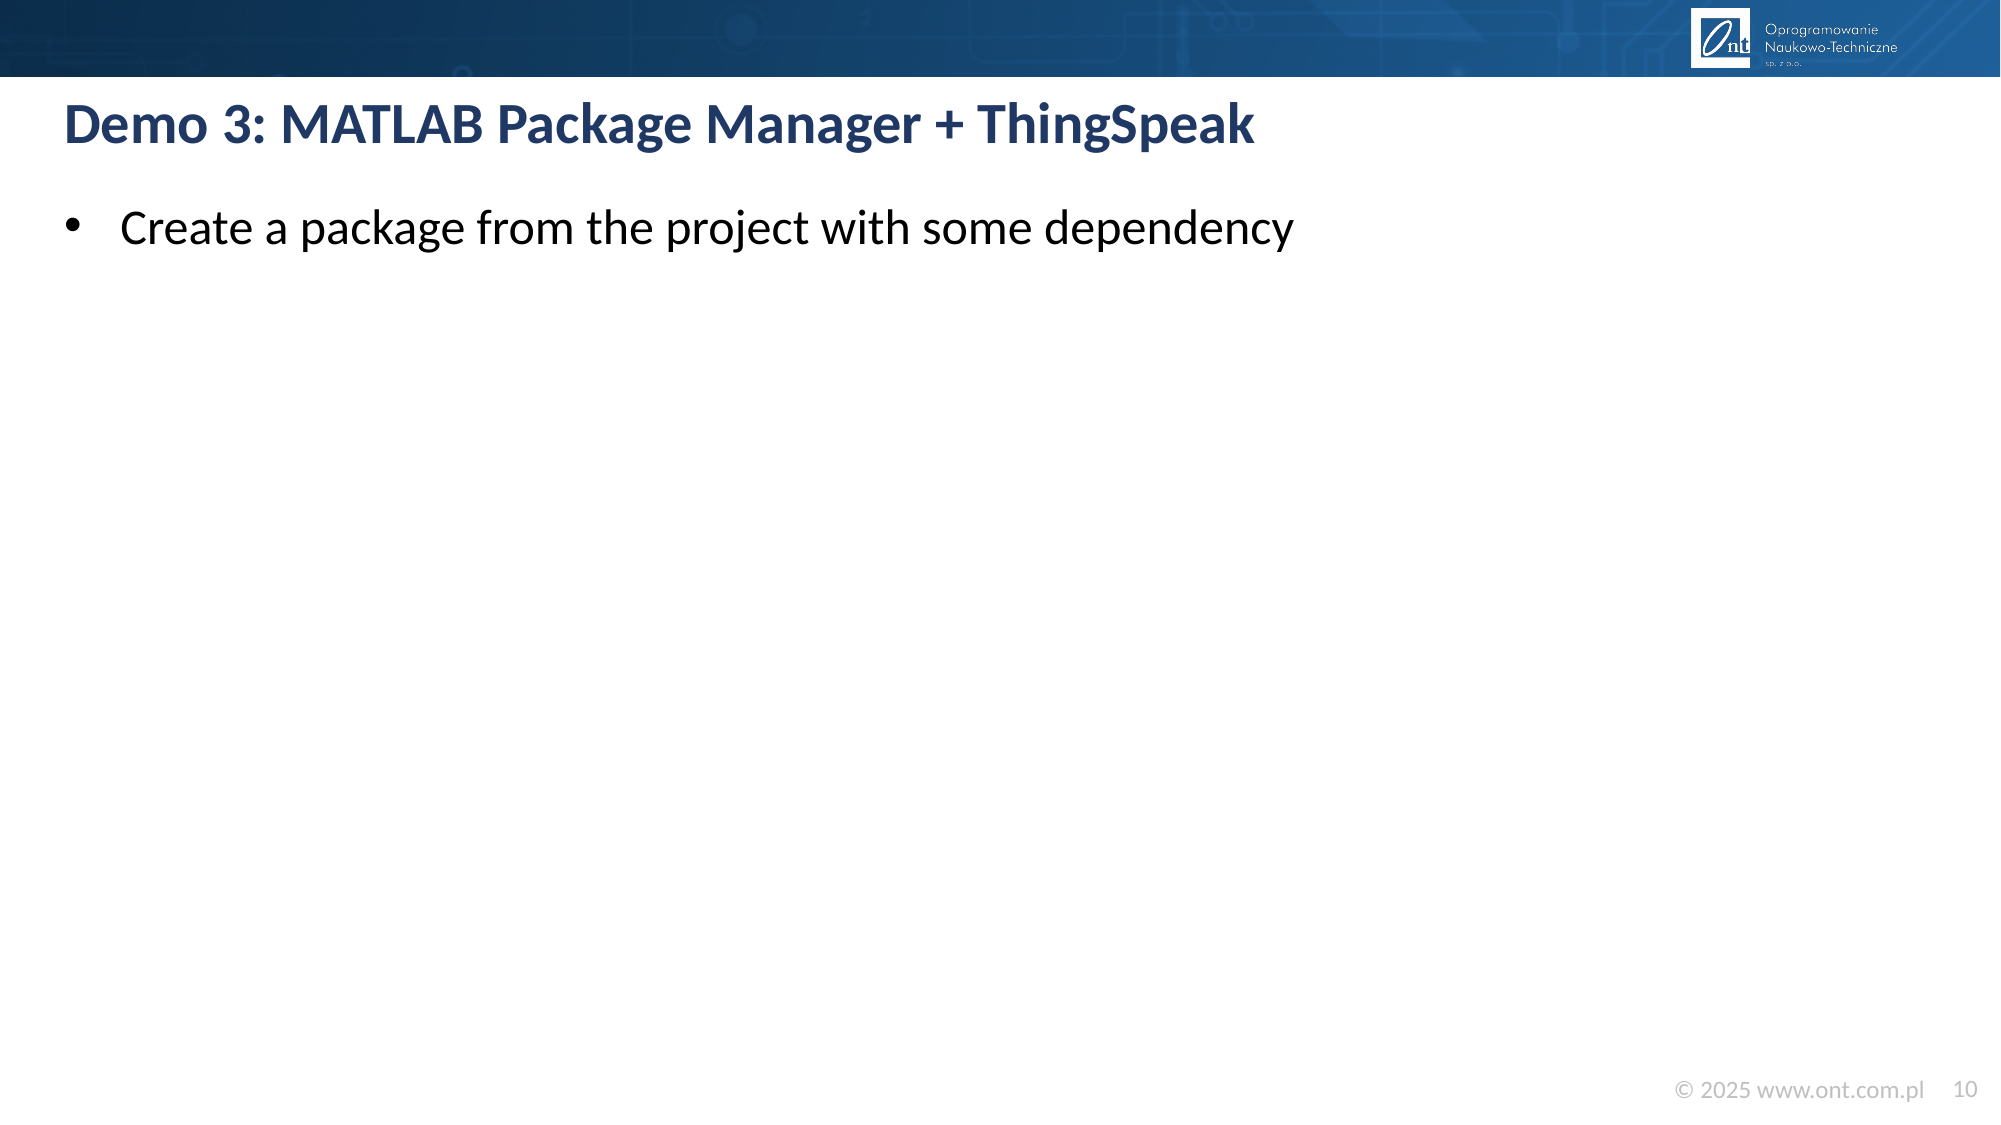

Demo 3: MATLAB Package Manager + ThingSpeak
Create a package from the project with some dependency